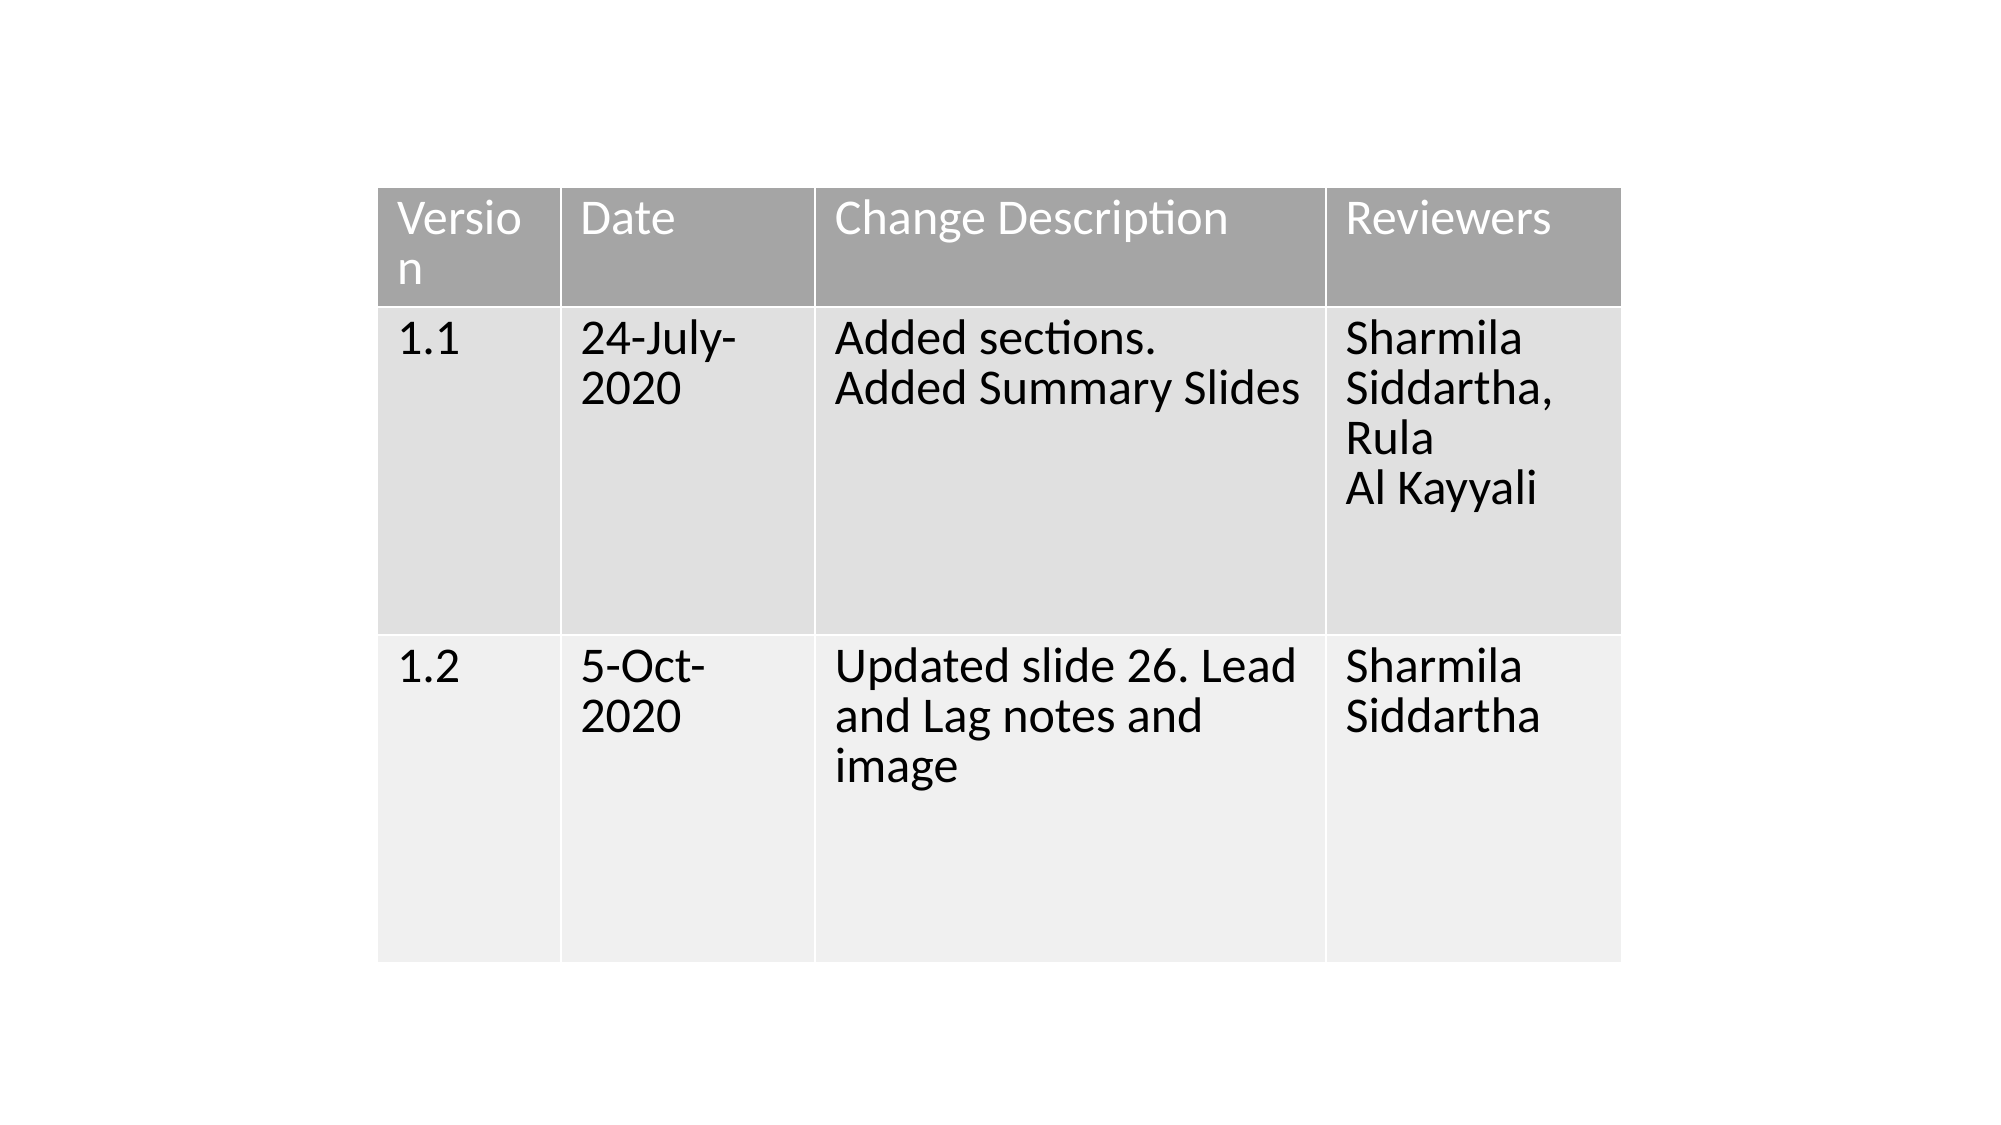

| Version | Date | Change Description | Reviewers |
| --- | --- | --- | --- |
| 1.1 | 24-July-2020 | Added sections.   Added Summary Slides | Sharmila Siddartha, Rula Al Kayyali |
| 1.2 | 5-Oct-2020 | Updated slide 26. Lead and Lag notes and image | Sharmila Siddartha |
# Document Revision Control